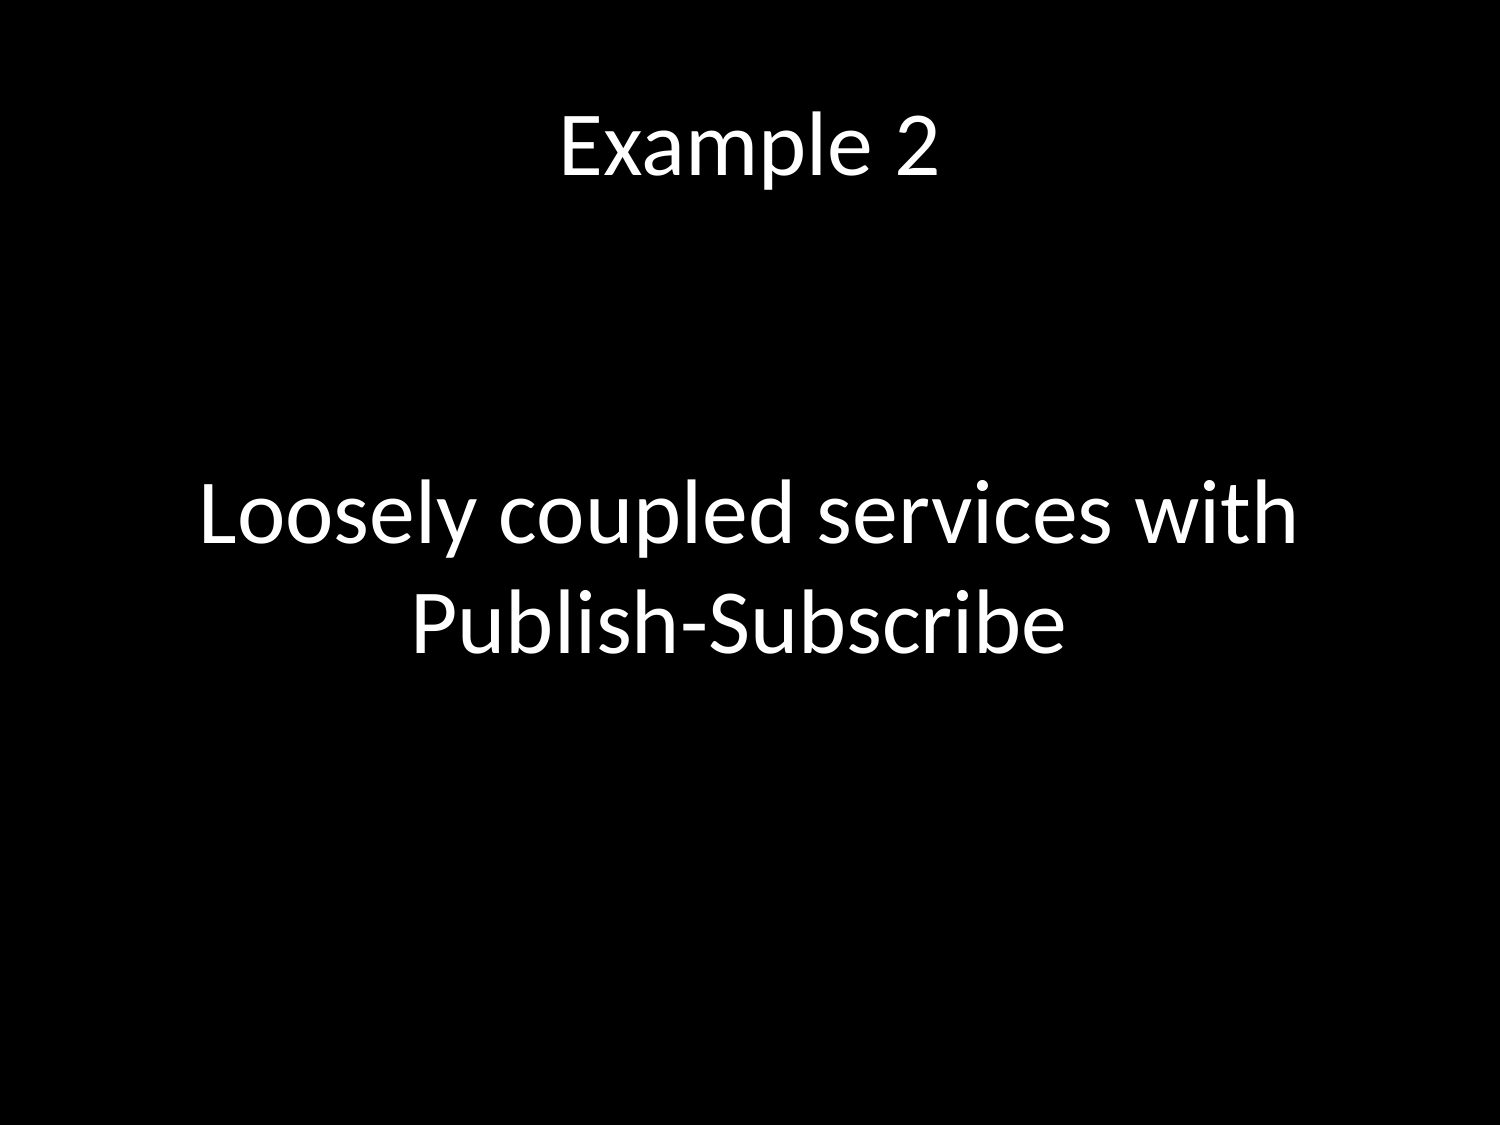

# Example 2
Loosely coupled services with Publish-Subscribe